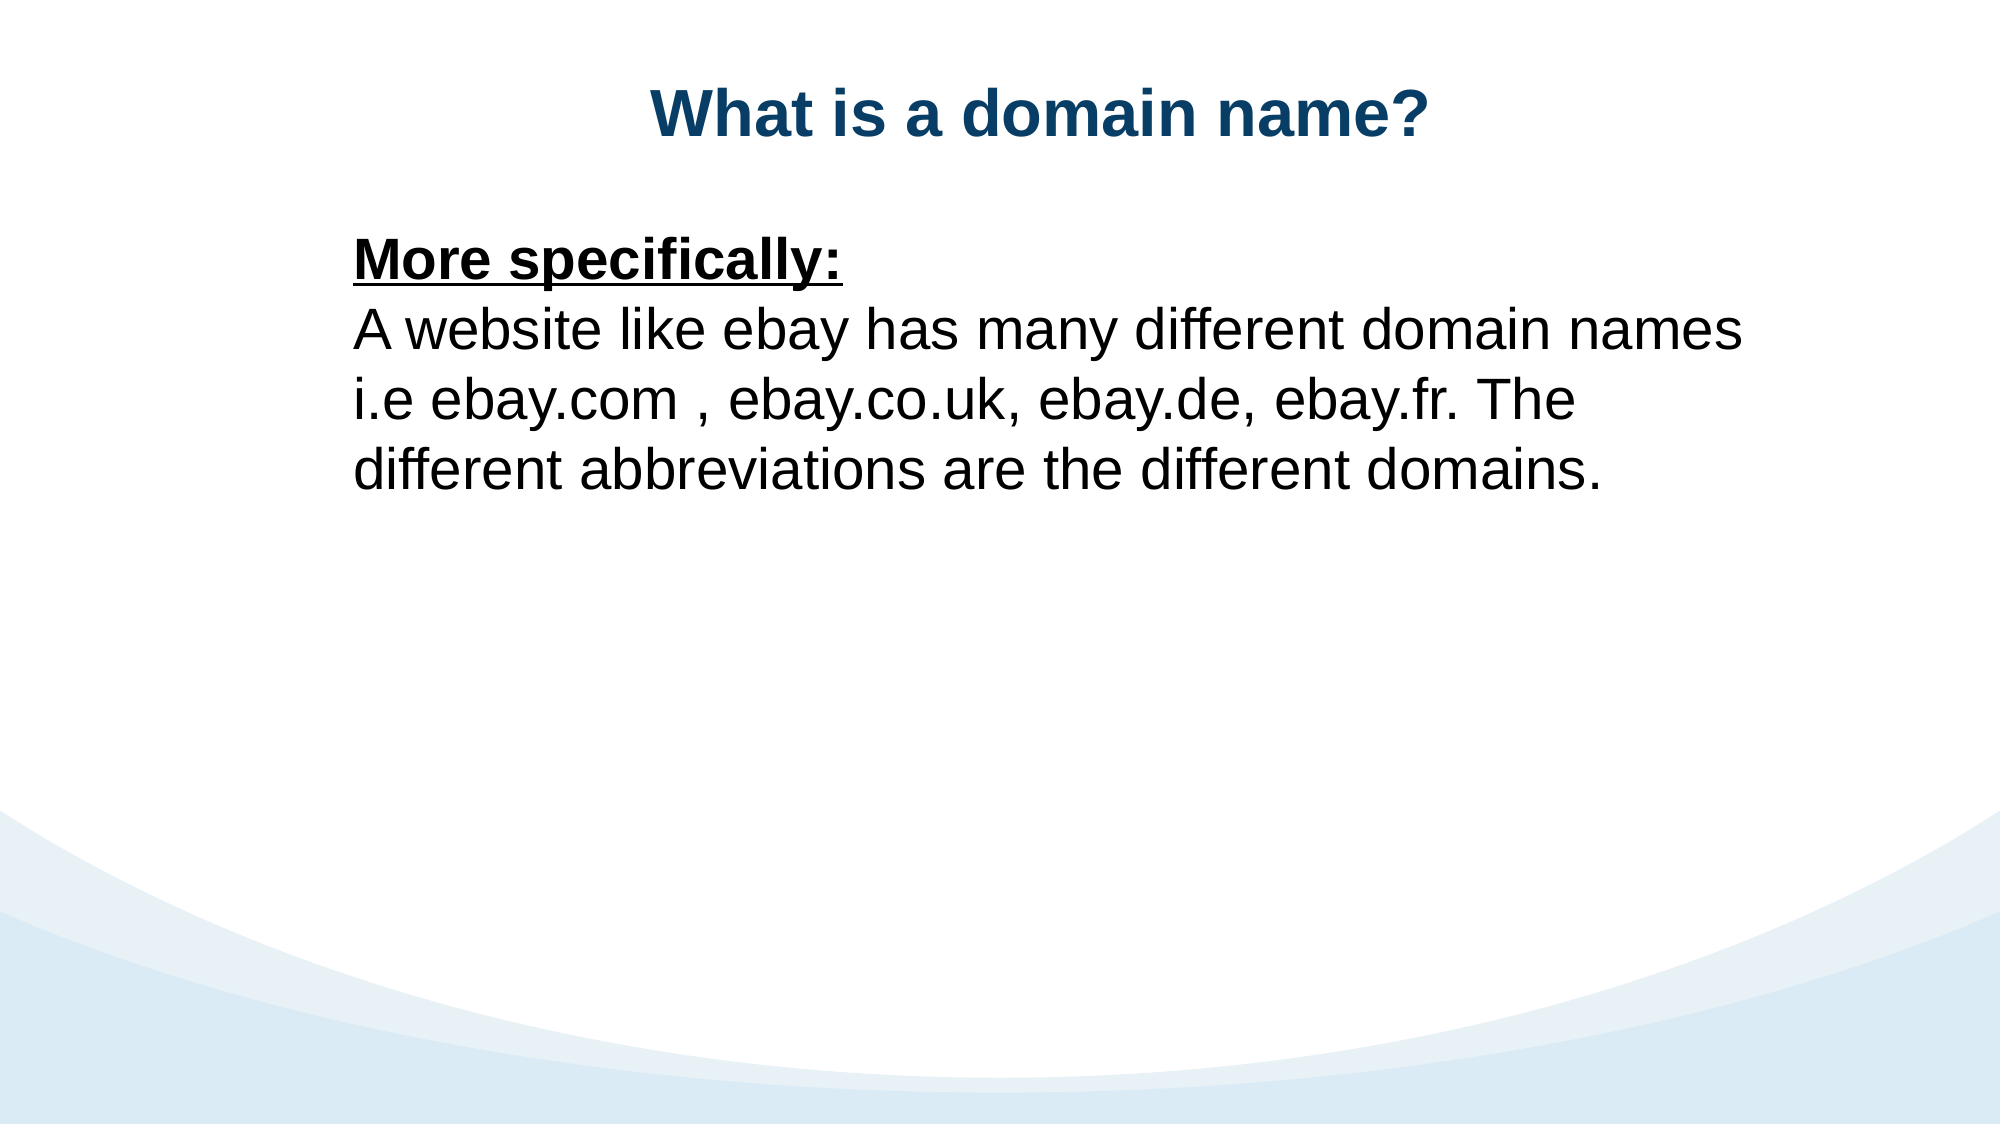

What is a domain name?
More specifically:
A website like ebay has many different domain names i.e ebay.com , ebay.co.uk, ebay.de, ebay.fr. The different abbreviations are the different domains.